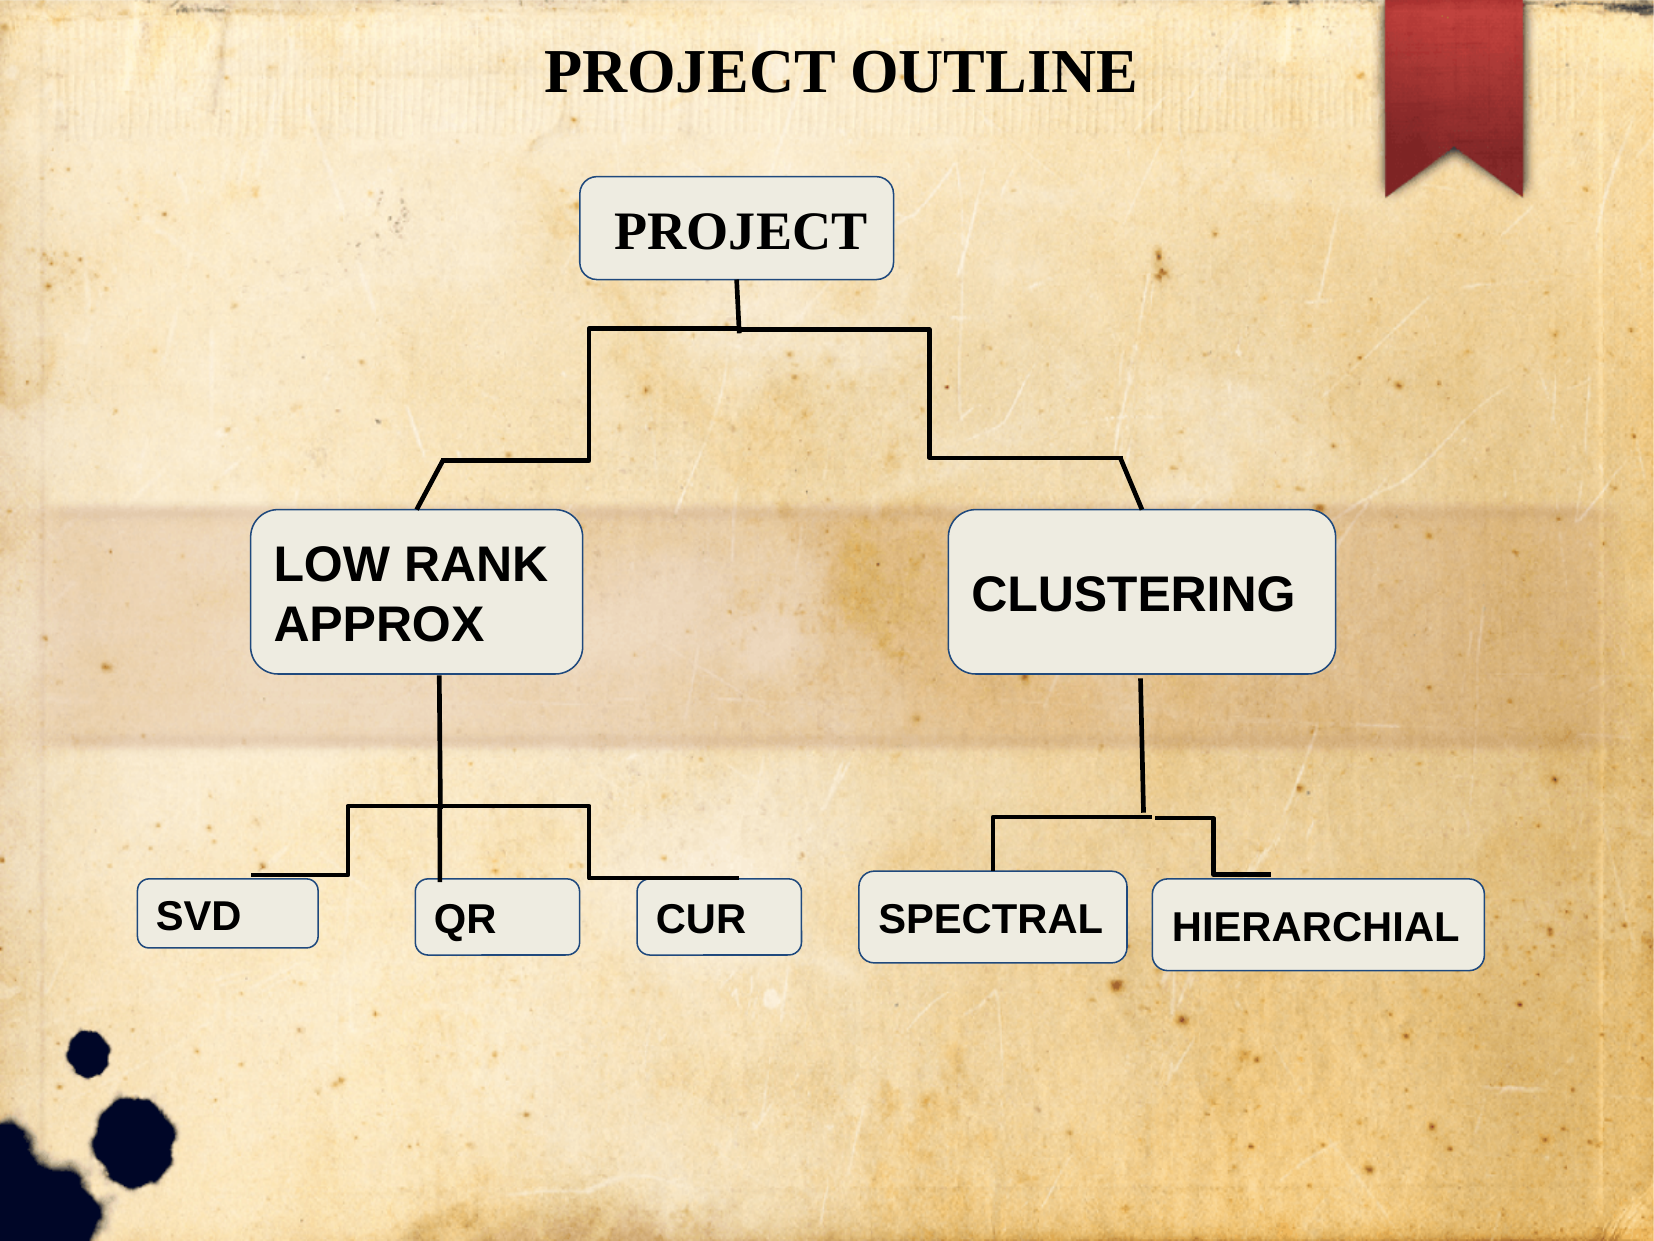

PROJECT OUTLINE
  PROJECT
LOW RANK APPROX
CLUSTERING
SPECTRAL
SVD
QR
CUR
HIERARCHIAL